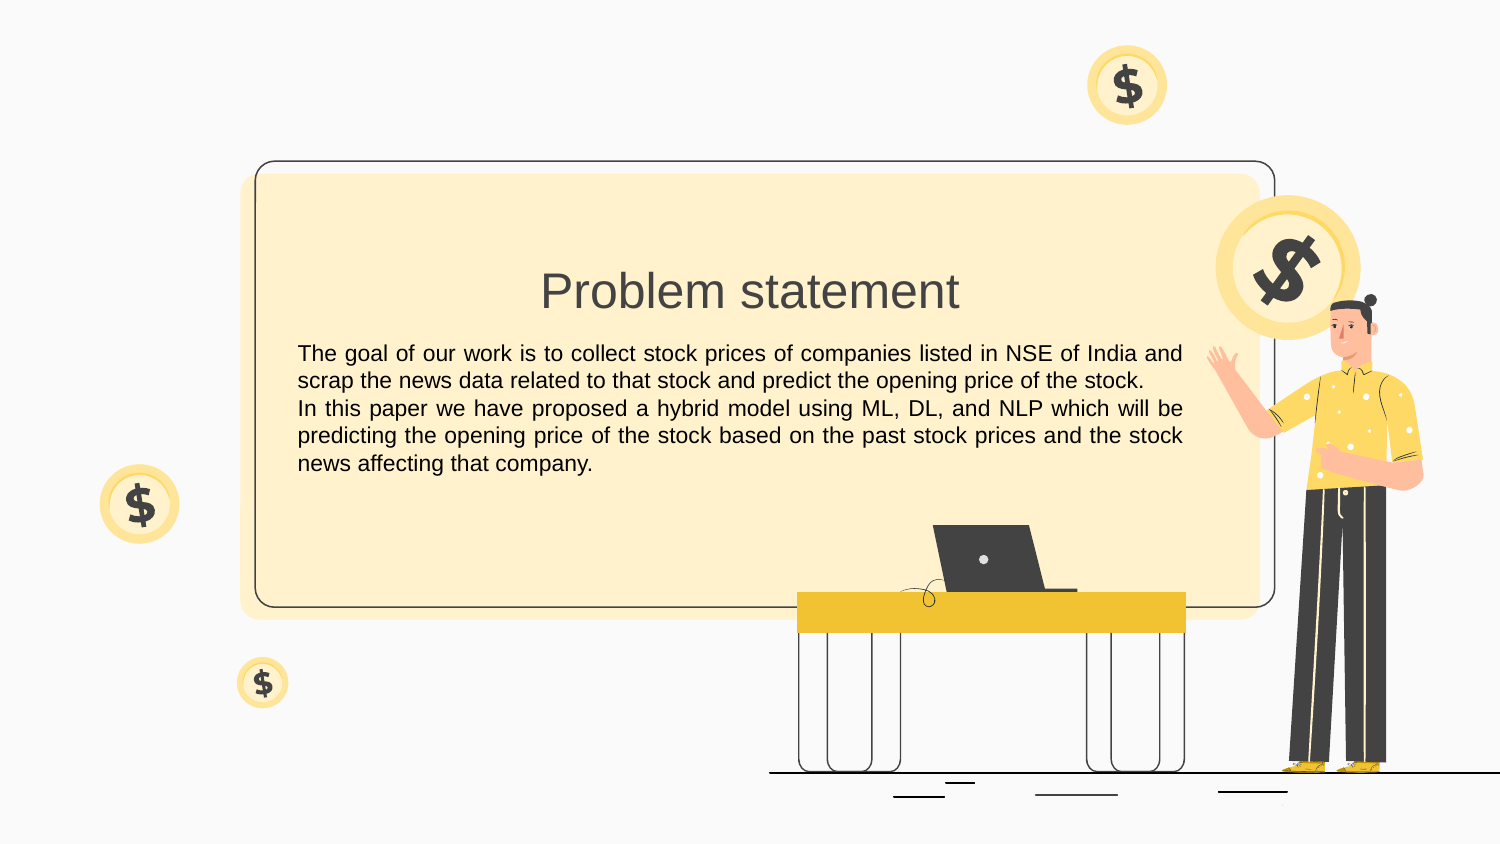

# Problem statement

The goal of our work is to collect stock prices of companies listed in NSE of India and scrap the news data related to that stock and predict the opening price of the stock.
In this paper we have proposed a hybrid model using ML, DL, and NLP which will be predicting the opening price of the stock based on the past stock prices and the stock news affecting that company.